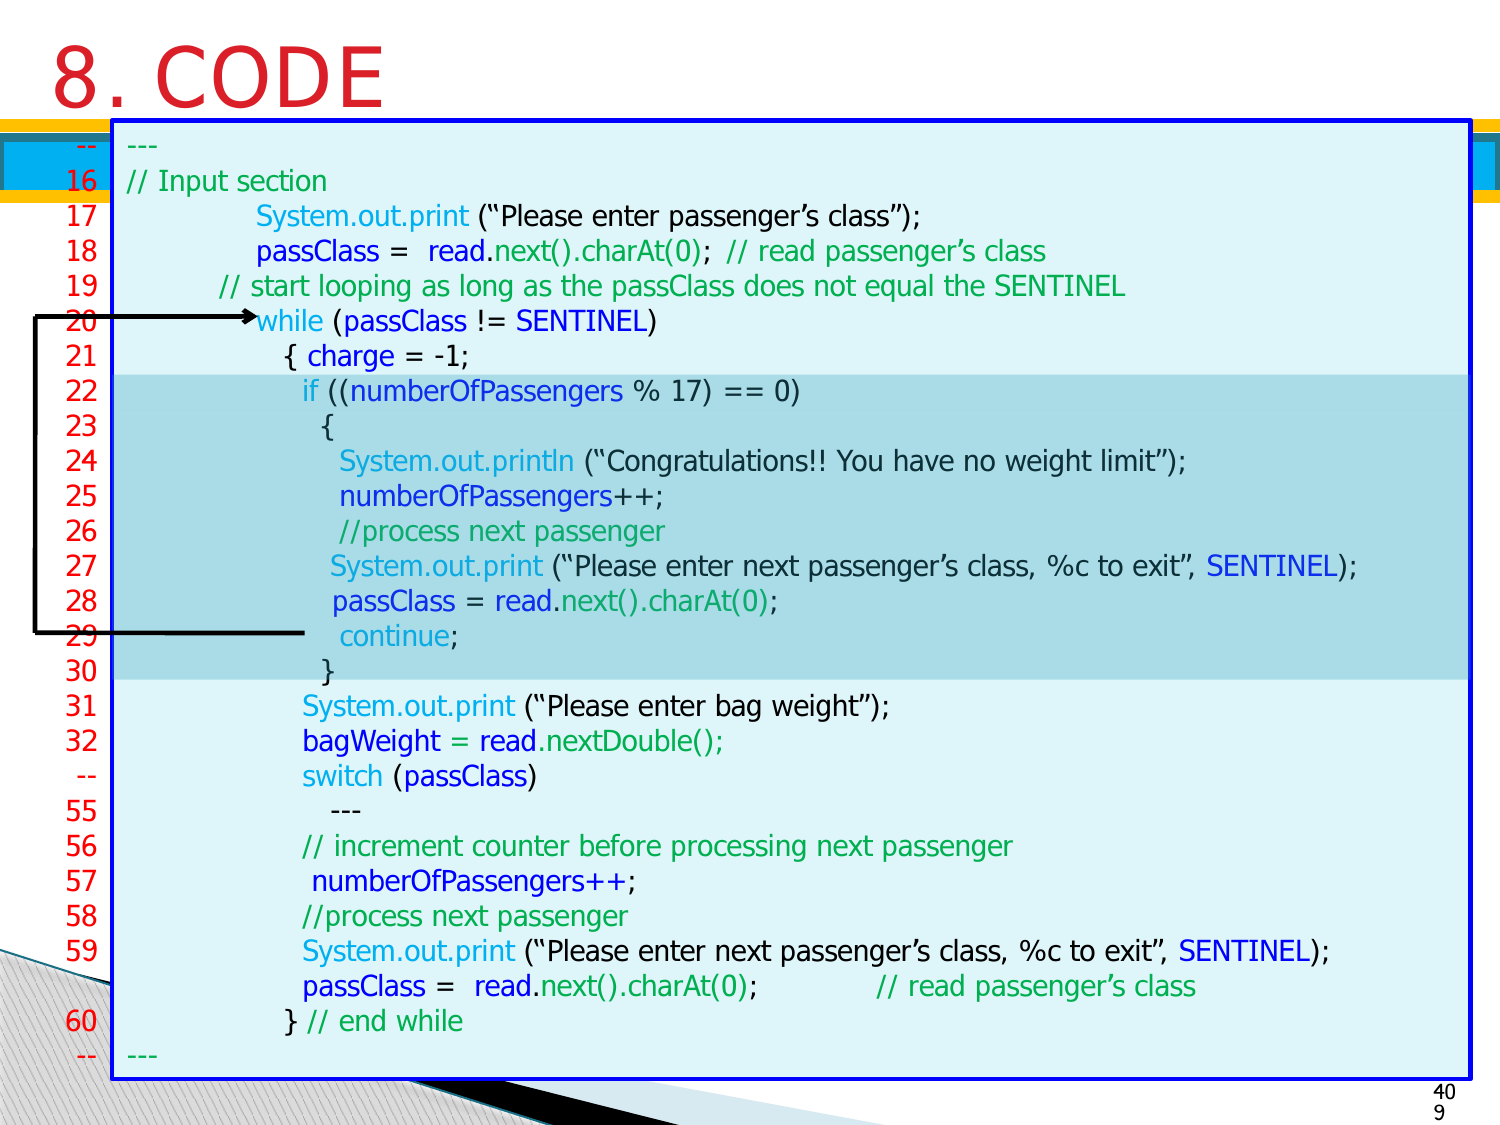

# 8. CODE
--
16
17
18
19
20
21
22
23
24
25
26
27
28
29
30
31
32
--
55
56
57
58
59

60
--
---
// Input section
              System.out.print (“Please enter passenger’s class”);
              passClass =  read.next().charAt(0);	// read passenger’s class
          // start looping as long as the passClass does not equal the SENTINEL
              while (passClass != SENTINEL)
                 { charge = -1;
                   if ((numberOfPassengers % 17) == 0)
                     {
                       System.out.println (“Congratulations!! You have no weight limit”);
                       numberOfPassengers++;
                       //process next passenger
                      System.out.print (“Please enter next passenger’s class, %c to exit”, SENTINEL);      	      passClass = read.next().charAt(0);
                       continue;
                     }
                   System.out.print (“Please enter bag weight”);
                   bagWeight = read.nextDouble();
                   switch (passClass)
                      ---
                   // increment counter before processing next passenger
                    numberOfPassengers++;
                   //process next passenger
                   System.out.print (“Please enter next passenger’s class, %c to exit”, SENTINEL);
                   passClass =  read.next().charAt(0);	// read passenger’s class
                 } // end while
---

409